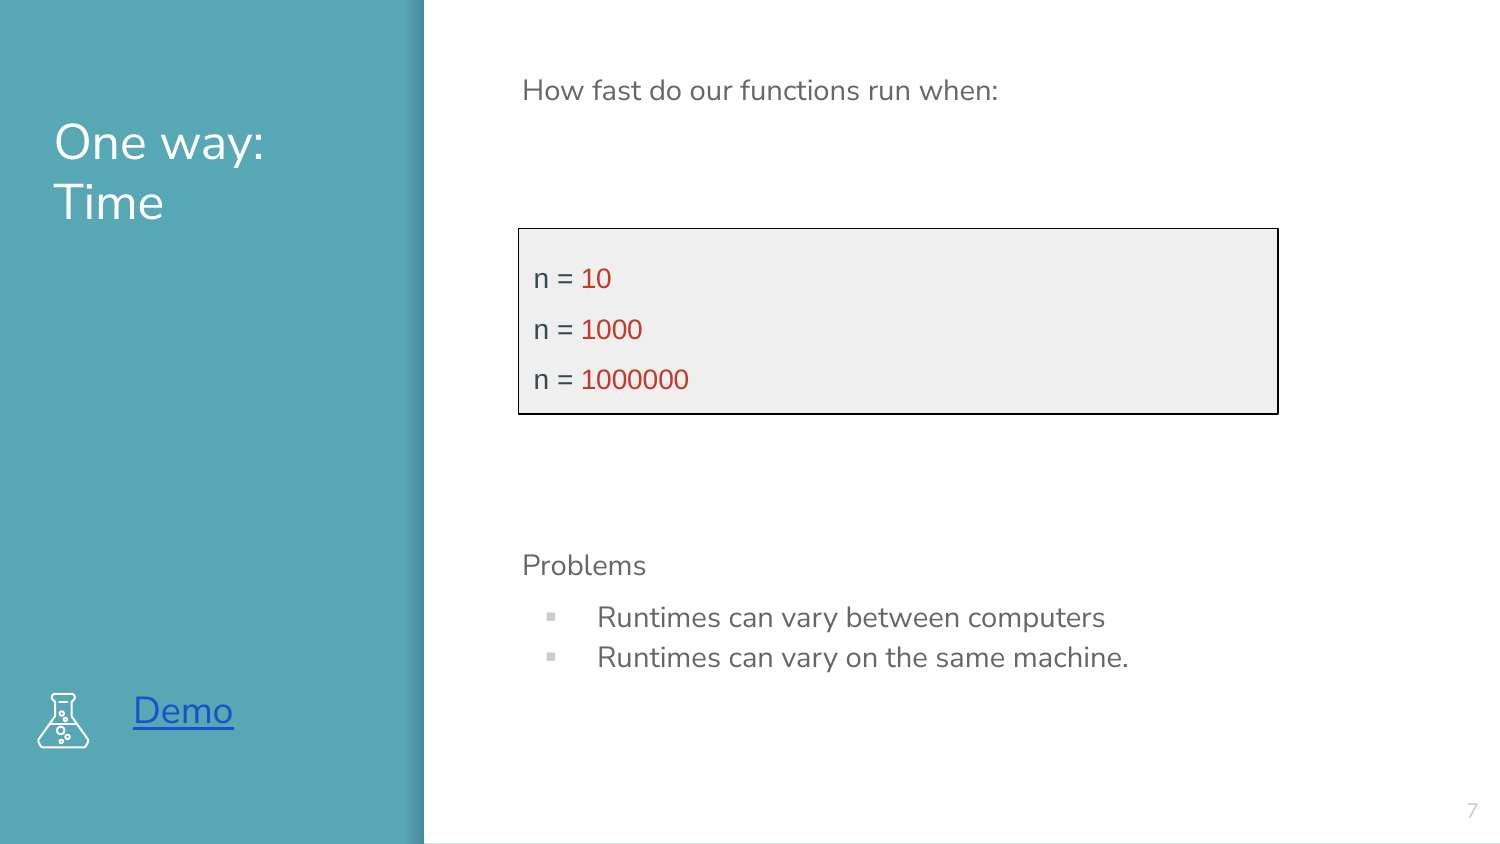

How fast do our functions run when:

# One way: Time
n = 10
n = 1000
n = 1000000

Problems
Runtimes can vary between computers
Runtimes can vary on the same machine.

Demo
7